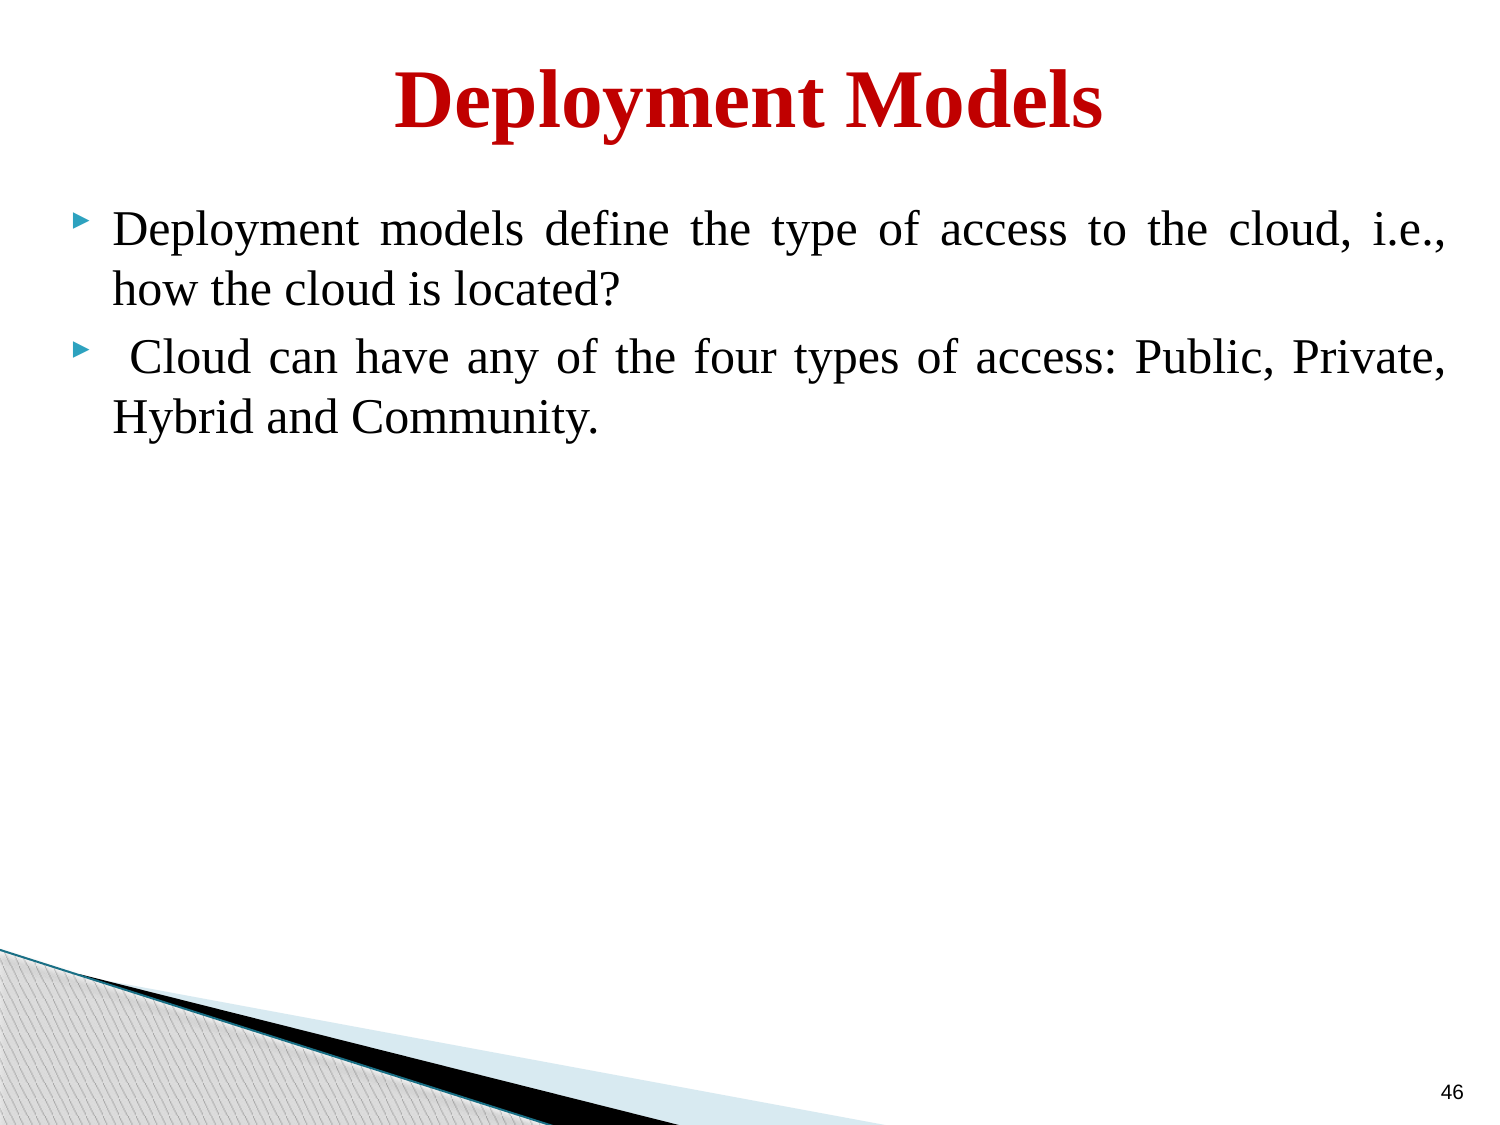

# Deployment Models
Deployment models define the type of access to the cloud, i.e., how the cloud is located?
 Cloud can have any of the four types of access: Public, Private, Hybrid and Community.
46